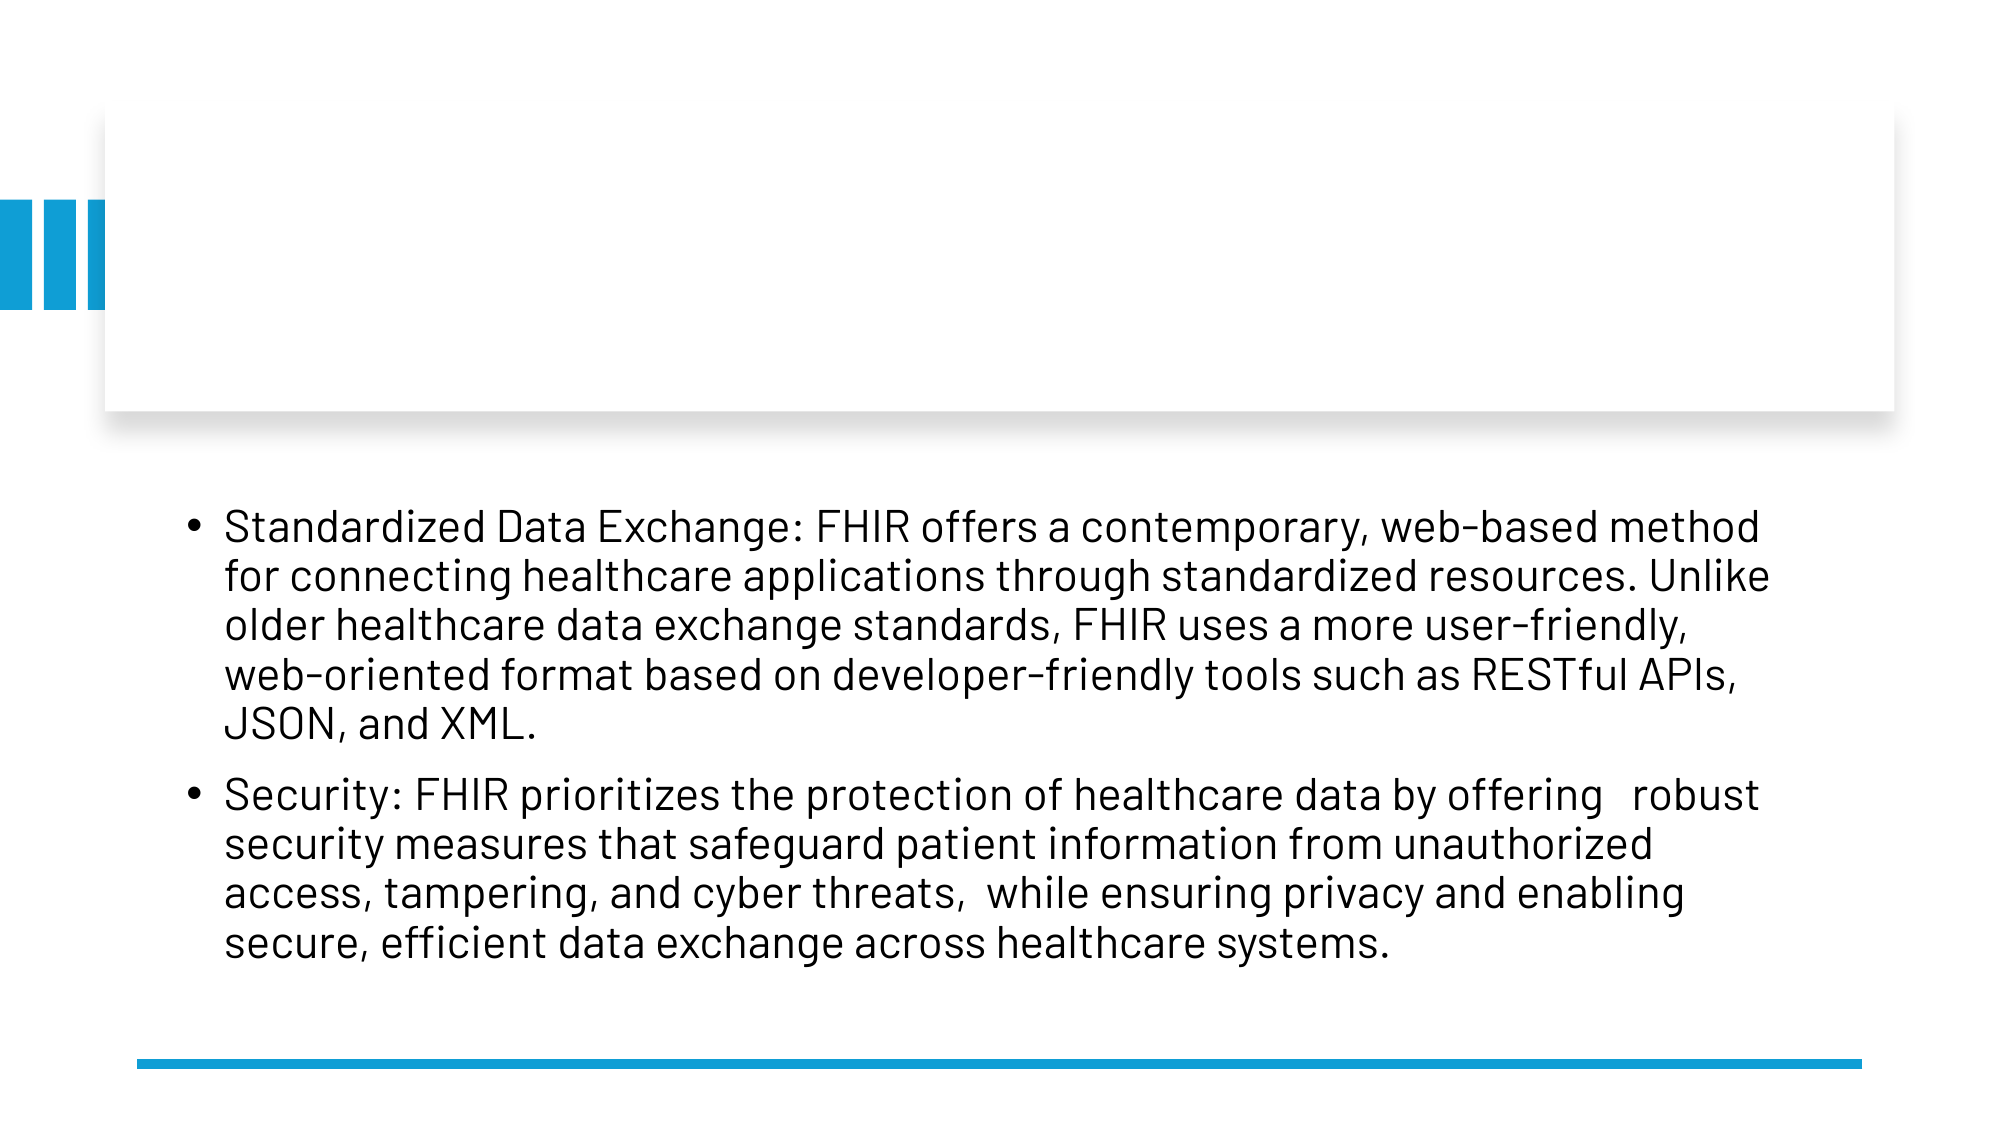

Standardized Data Exchange: FHIR offers a contemporary, web-based method for connecting healthcare applications through standardized resources. Unlike older healthcare data exchange standards, FHIR uses a more user-friendly, web-oriented format based on developer-friendly tools such as RESTful APIs, JSON, and XML.
Security: FHIR prioritizes the protection of healthcare data by offering   robust security measures that safeguard patient information from unauthorized access, tampering, and cyber threats,  while ensuring privacy and enabling secure, efficient data exchange across healthcare systems.